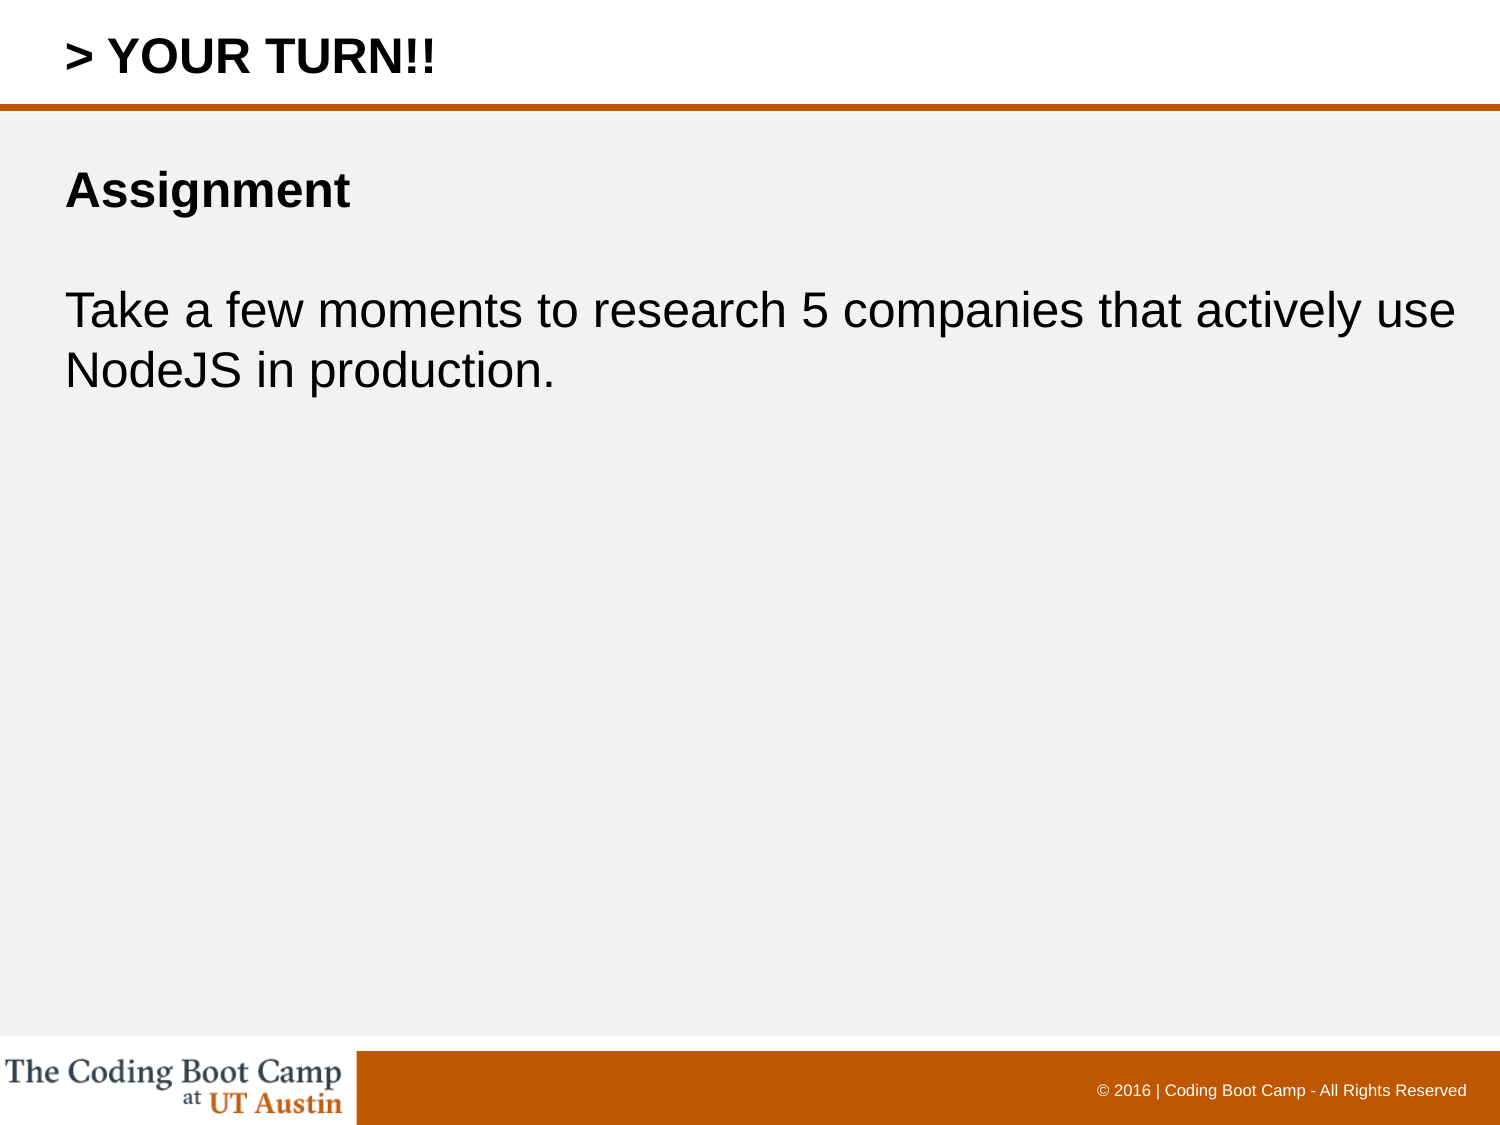

> YOUR TURN!!

Assignment

Take a few moments to research 5 companies that actively use NodeJS in production.